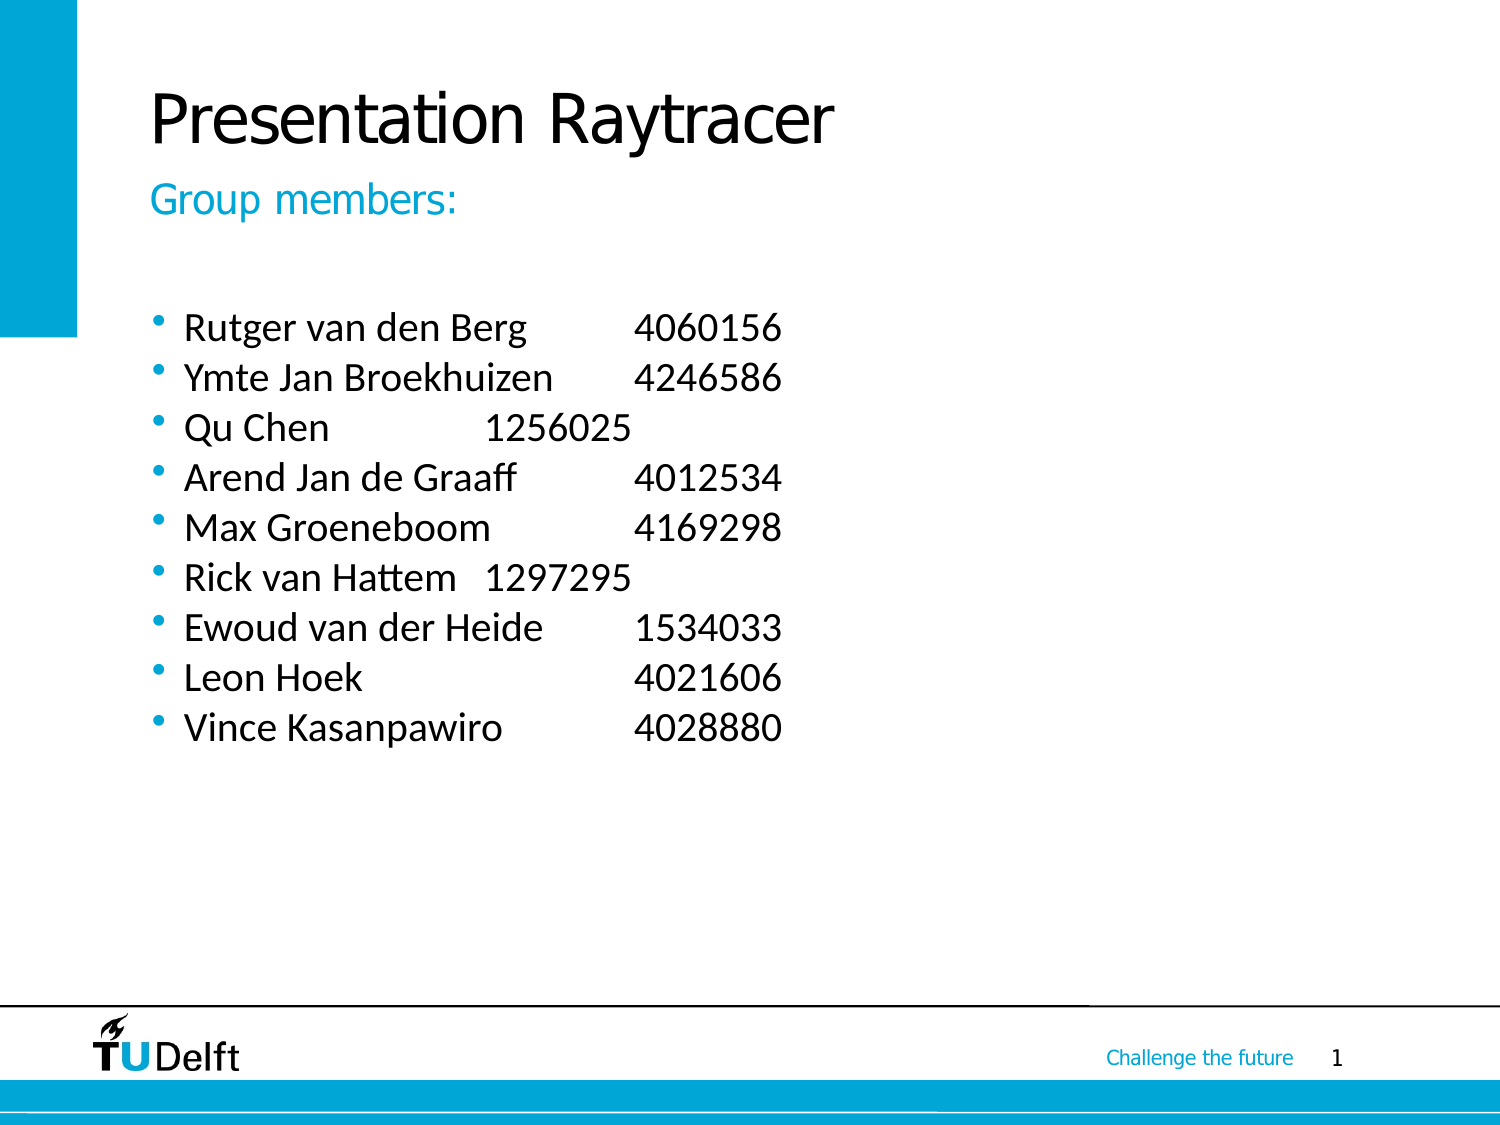

# Presentation Raytracer
Group members:
Rutger van den Berg	4060156
Ymte Jan Broekhuizen	4246586
Qu Chen		1256025
Arend Jan de Graaff	4012534
Max Groeneboom	4169298
Rick van Hattem	1297295
Ewoud van der Heide	1534033
Leon Hoek		4021606
Vince Kasanpawiro	4028880